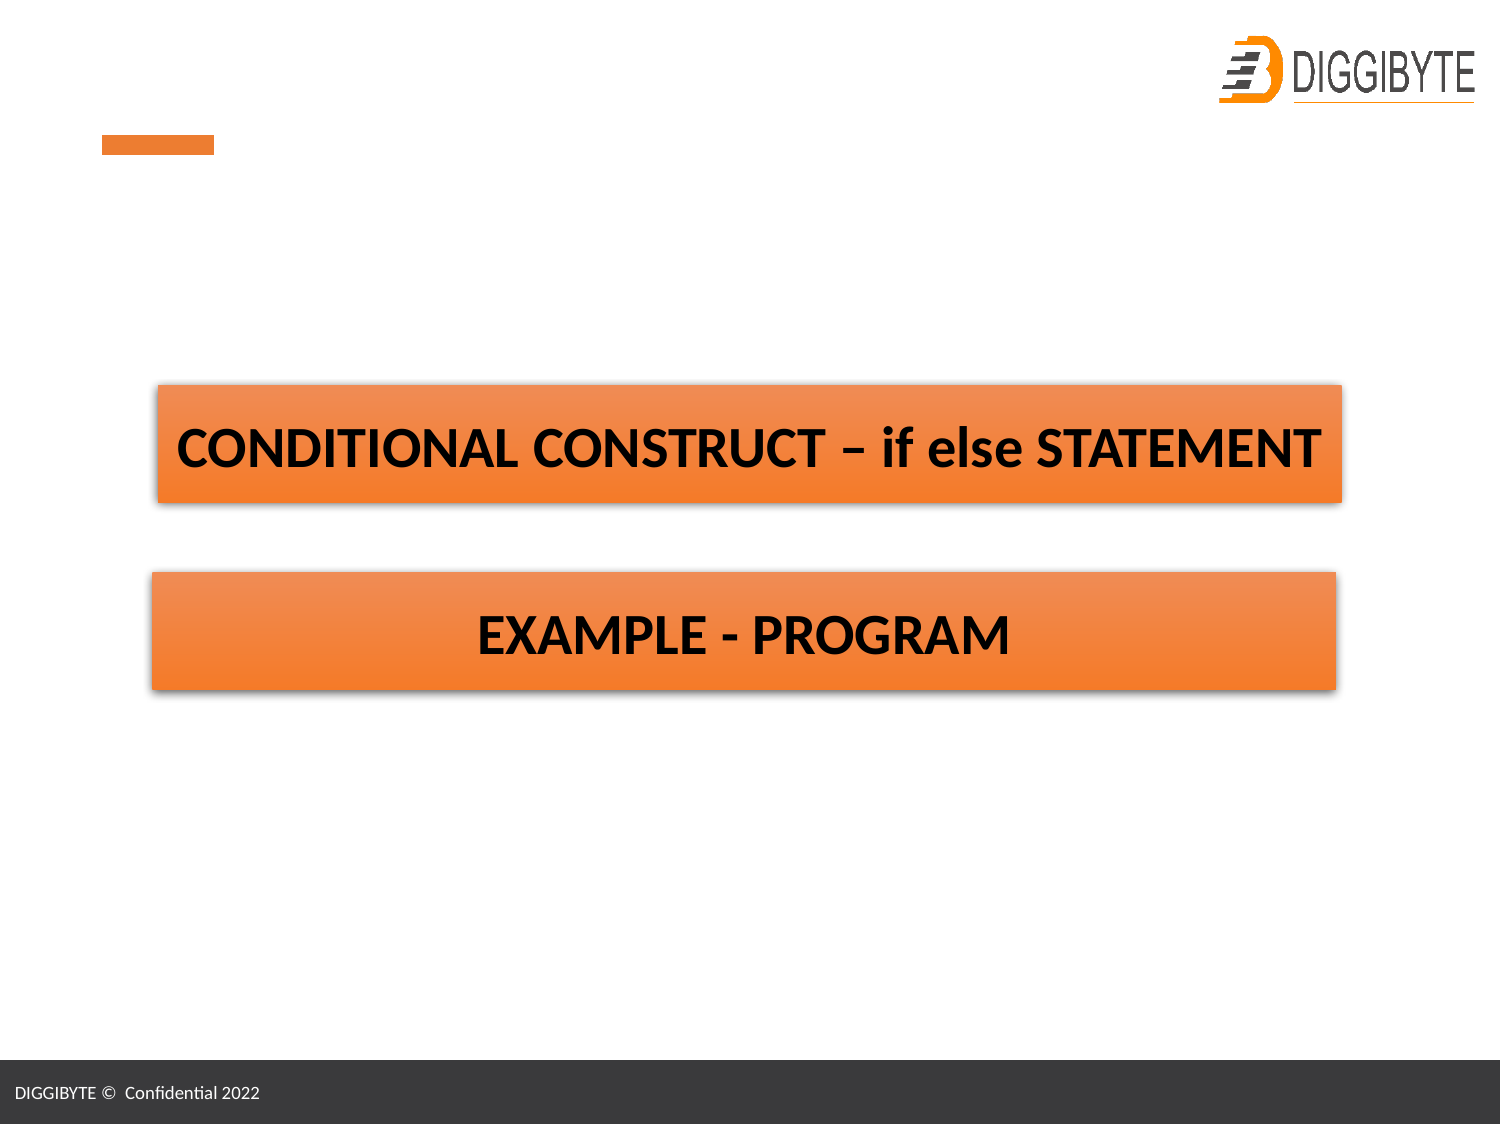

CONDITIONAL CONSTRUCT – if else STATEMENT
EXAMPLE - PROGRAM